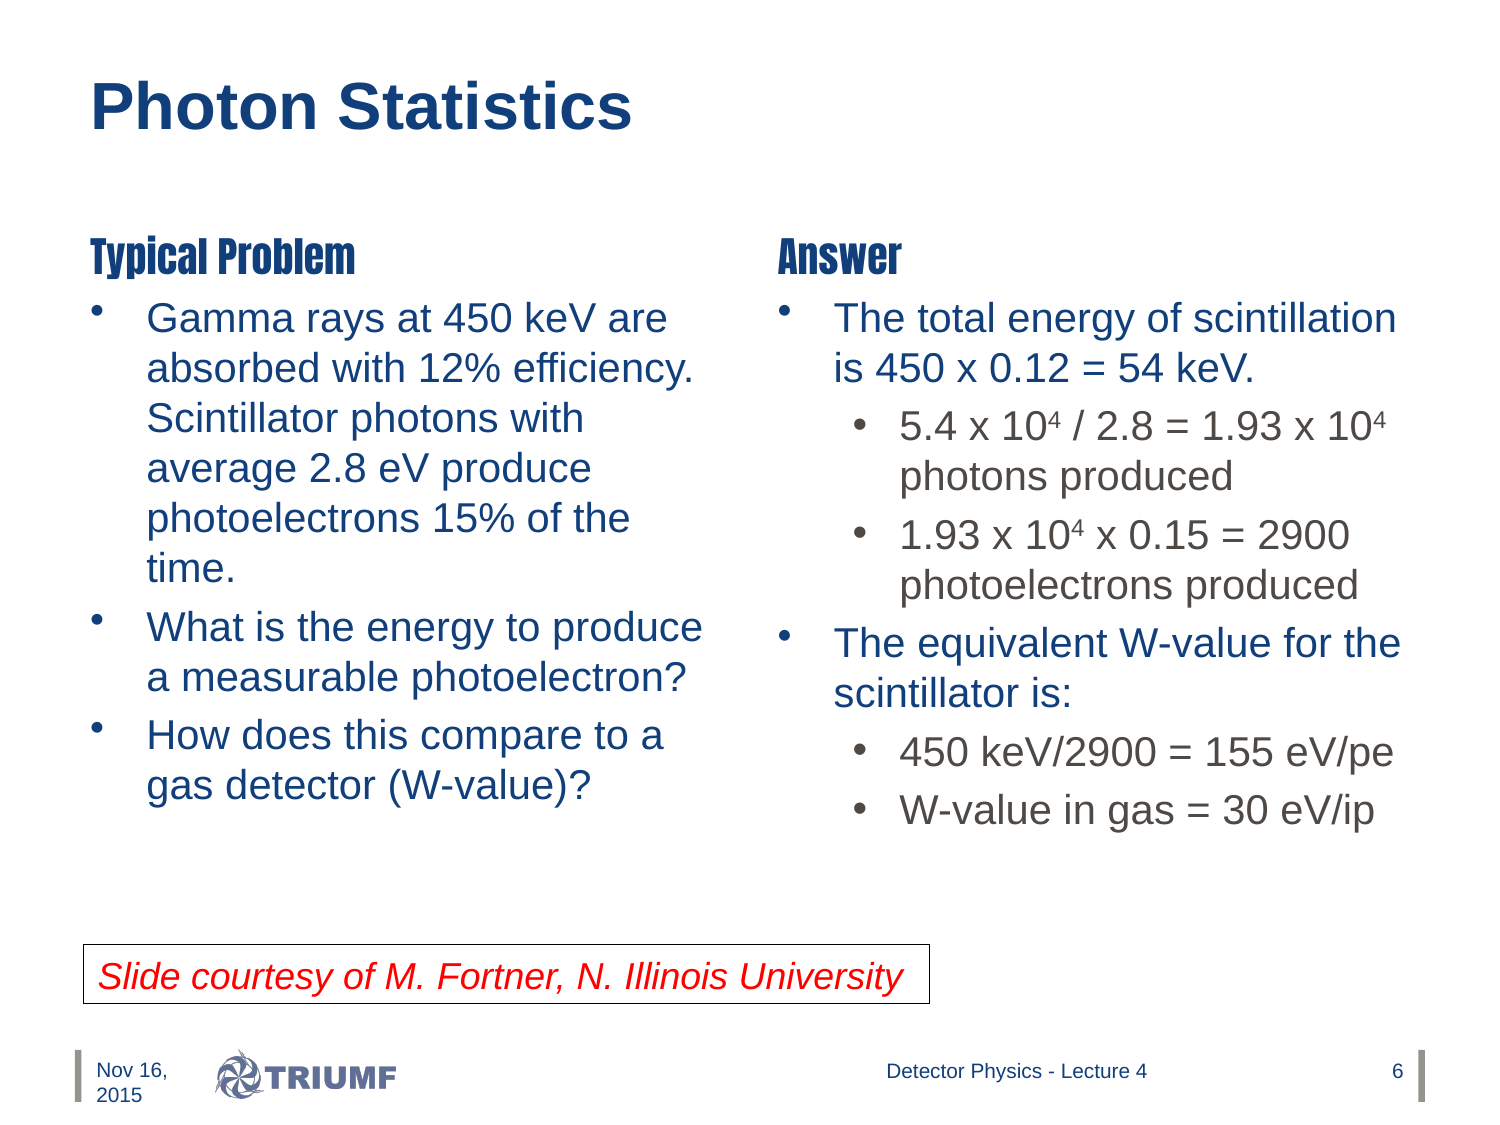

# Photon Statistics
Typical Problem
Gamma rays at 450 keV are absorbed with 12% efficiency. Scintillator photons with average 2.8 eV produce photoelectrons 15% of the time.
What is the energy to produce a measurable photoelectron?
How does this compare to a gas detector (W-value)?

Answer
The total energy of scintillation is 450 x 0.12 = 54 keV.
5.4 x 104 / 2.8 = 1.93 x 104 photons produced
1.93 x 104 x 0.15 = 2900 photoelectrons produced
The equivalent W-value for the scintillator is:
450 keV/2900 = 155 eV/pe
W-value in gas = 30 eV/ip
Slide courtesy of M. Fortner, N. Illinois University
Nov 16, 2015
Detector Physics - Lecture 4
6